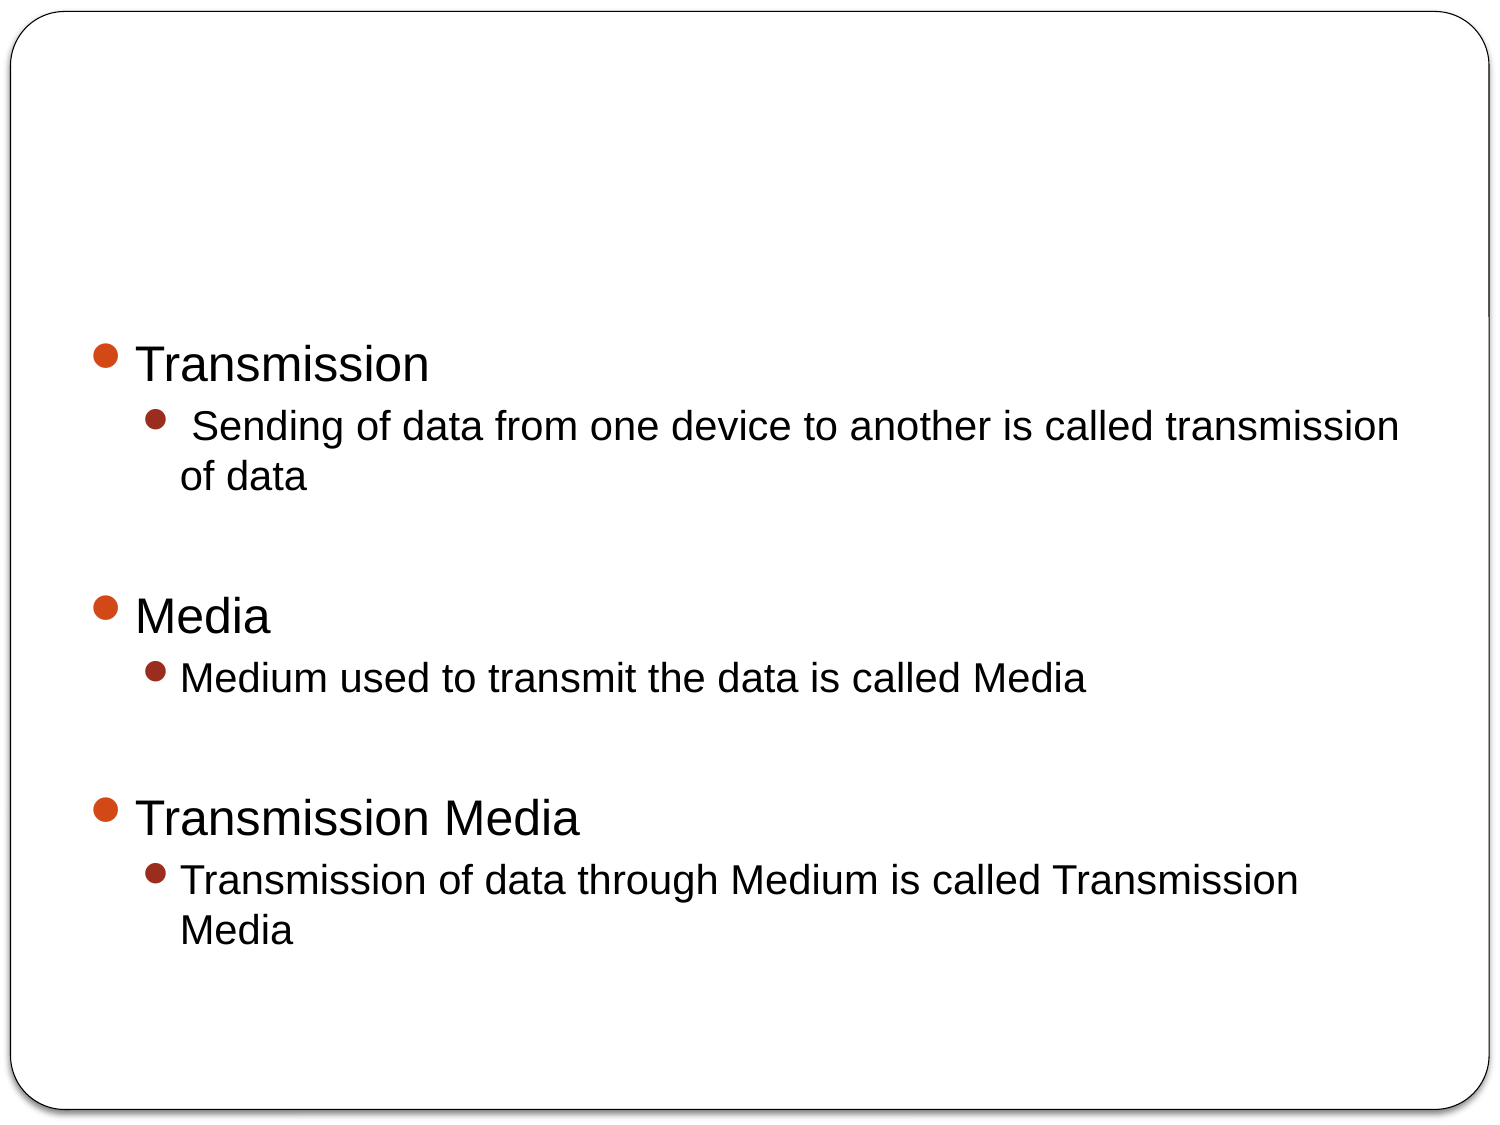

# What is Transmission Media
Transmission
 Sending of data from one device to another is called transmission of data

Media
Medium used to transmit the data is called Media

Transmission Media
Transmission of data through Medium is called Transmission Media